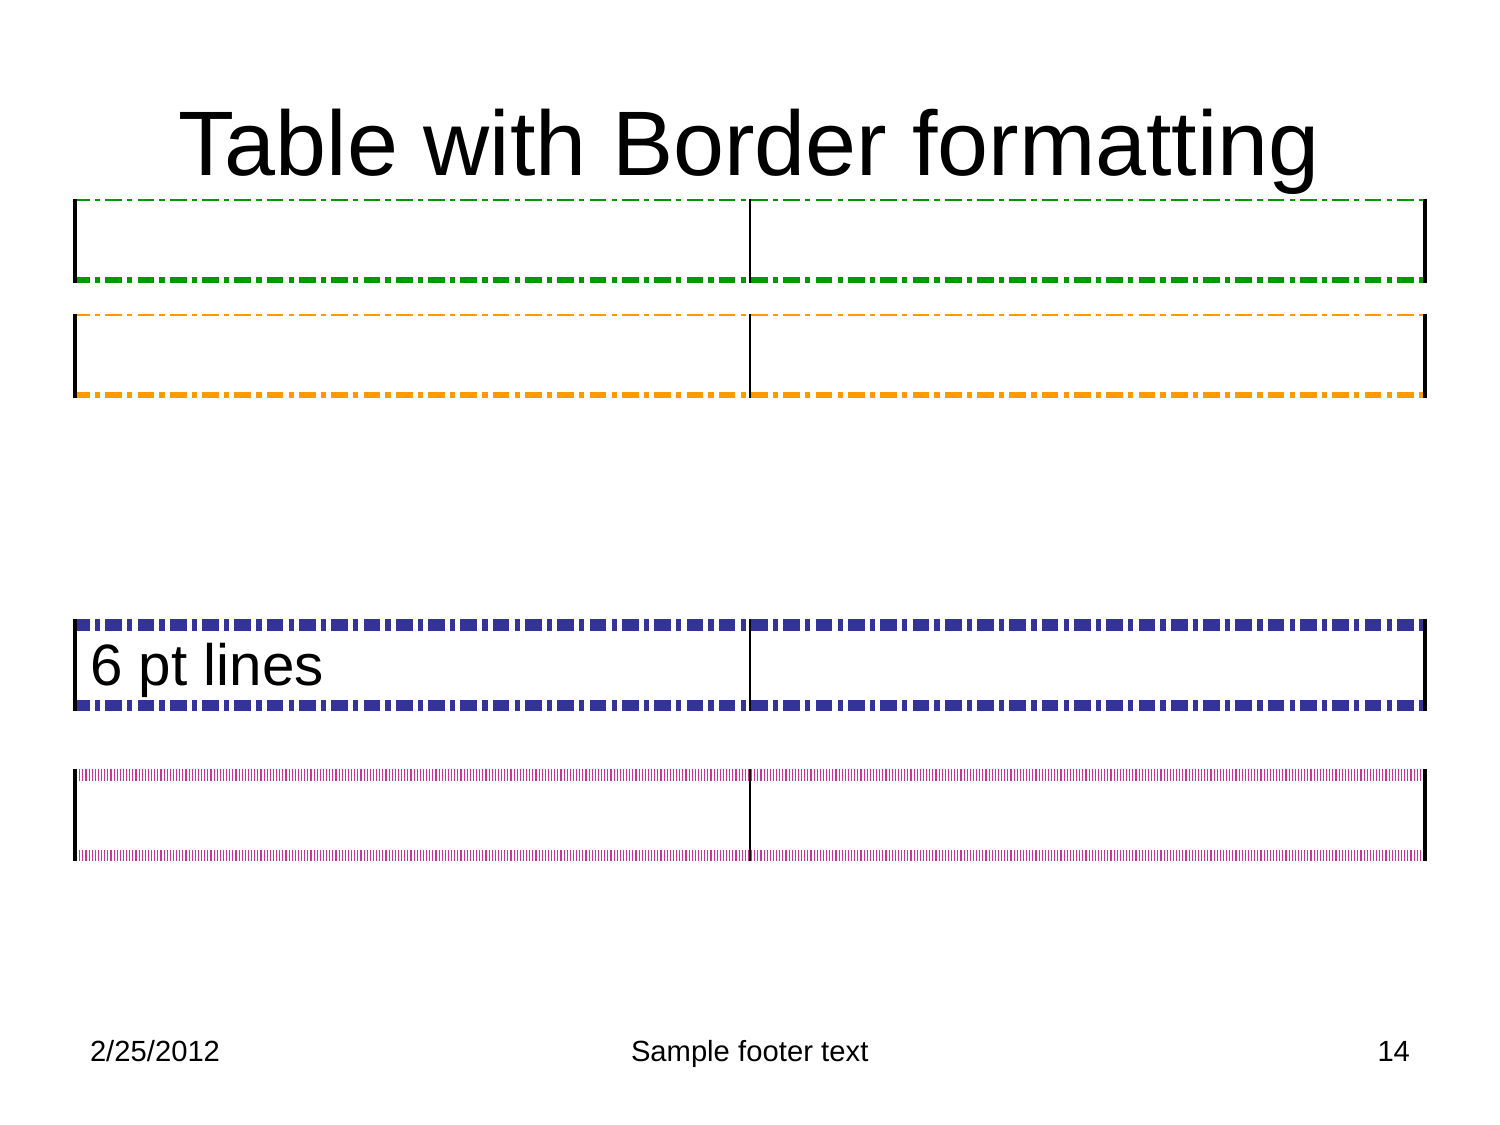

# Table with Border formatting
|  |  |
| --- | --- |
|  |  |
| --- | --- |
| 6 pt lines |  |
| --- | --- |
|  |  |
| --- | --- |
2/25/2012
Sample footer text
14